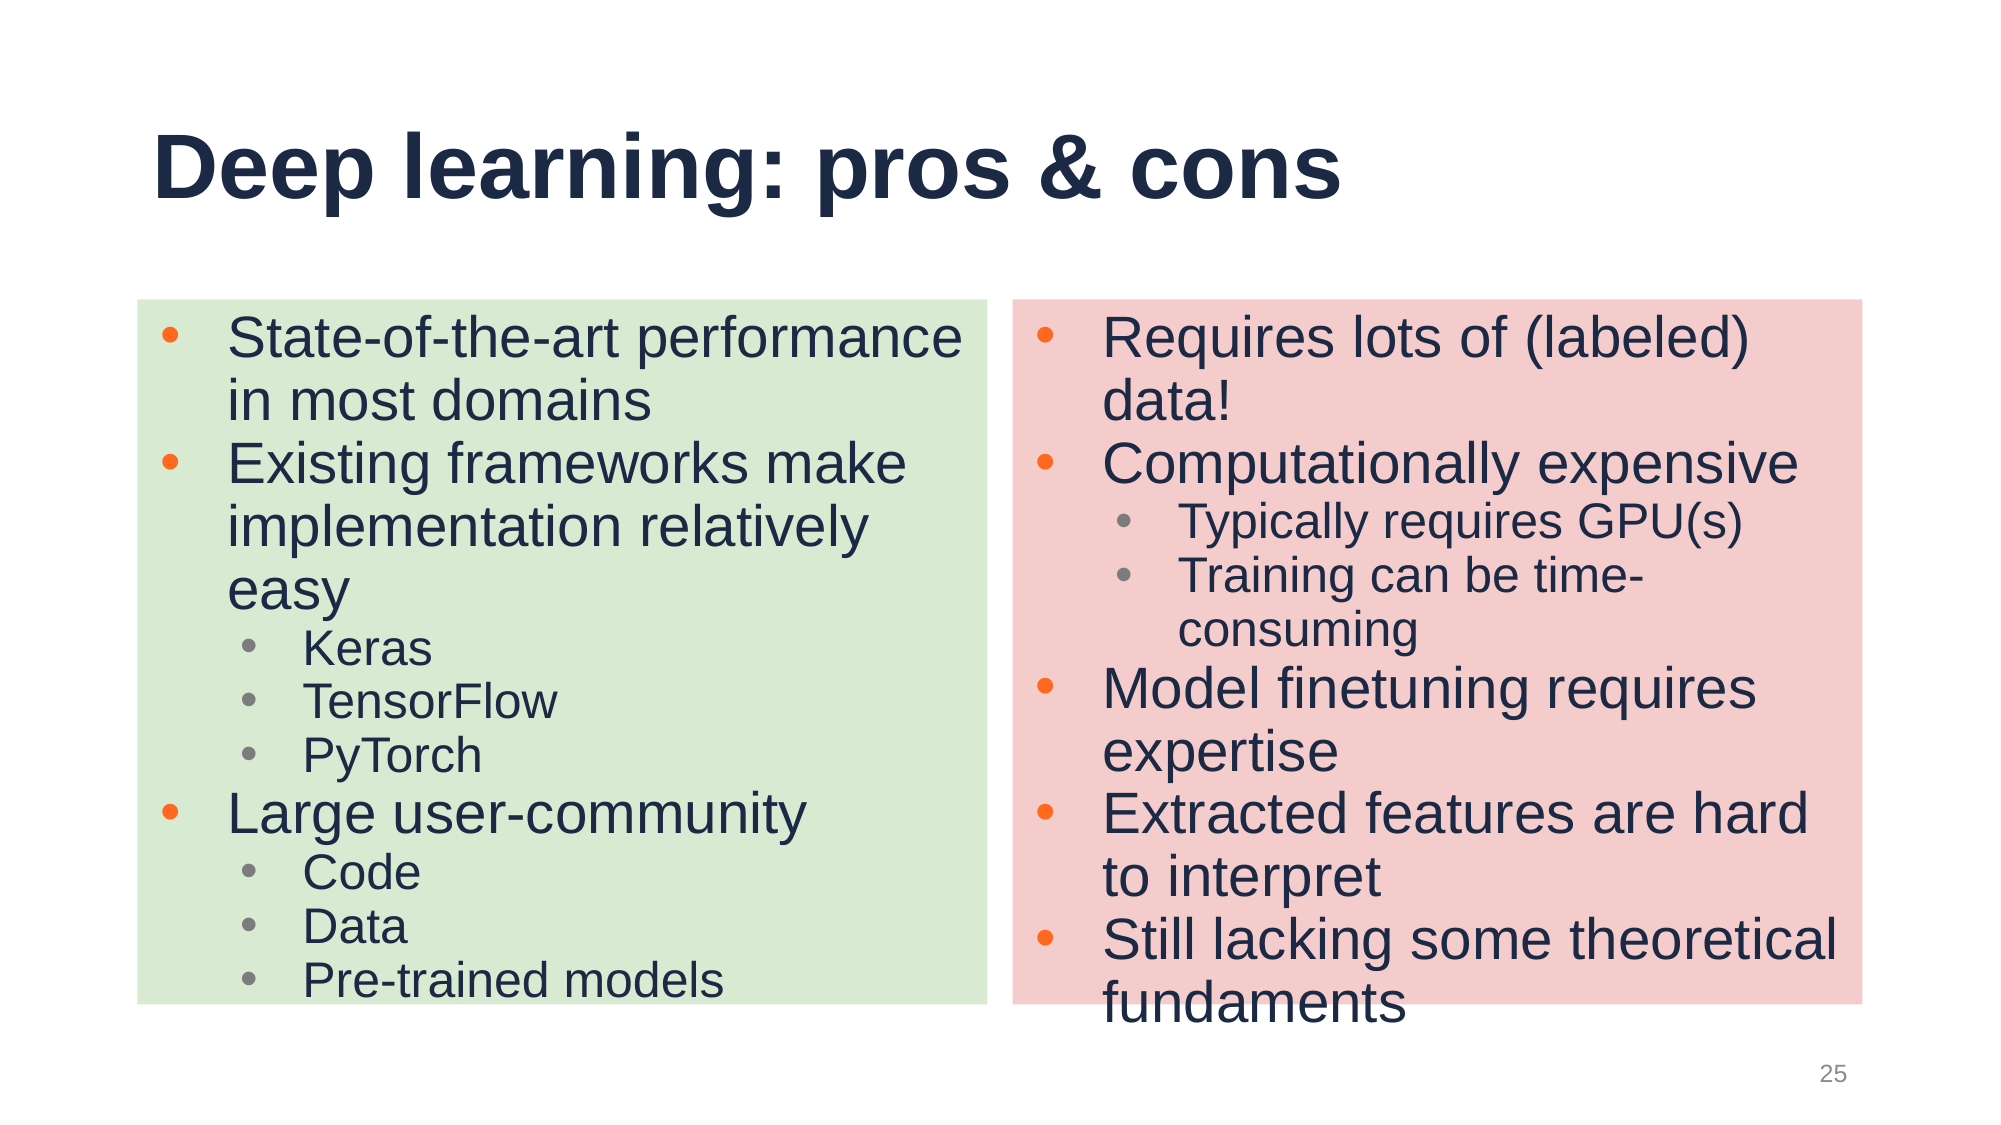

# Deep learning: pros & cons
State-of-the-art performance in most domains
Existing frameworks make implementation relatively easy
Keras
TensorFlow
PyTorch
Large user-community
Code
Data
Pre-trained models
Requires lots of (labeled) data!
Computationally expensive
Typically requires GPU(s)
Training can be time-consuming
Model finetuning requires expertise
Extracted features are hard to interpret
Still lacking some theoretical fundaments
25